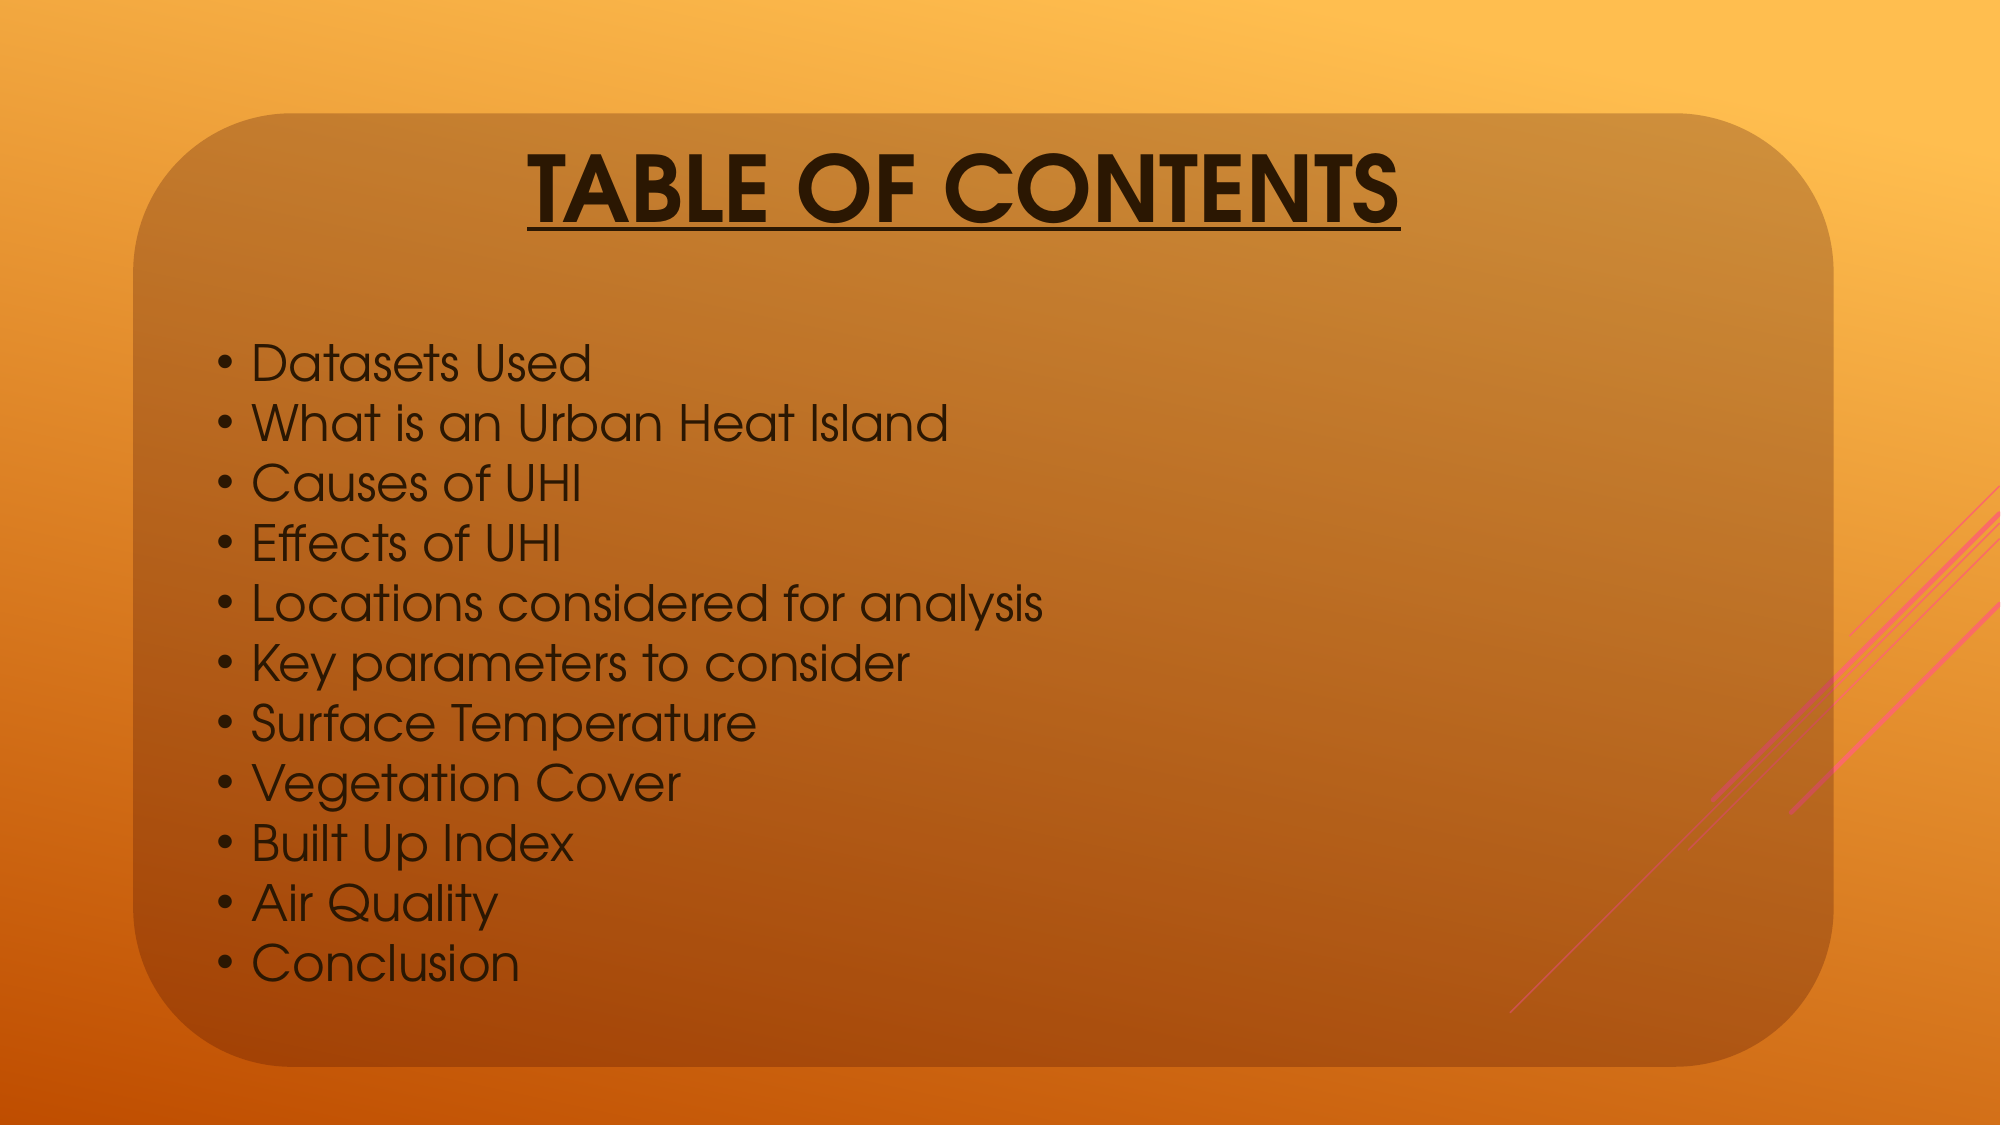

TABLE OF CONTENTS

Datasets Used
What is an Urban Heat Island
Causes of UHI
Effects of UHI
Locations considered for analysis
Key parameters to consider
Surface Temperature
Vegetation Cover
Built Up Index
Air Quality
Conclusion